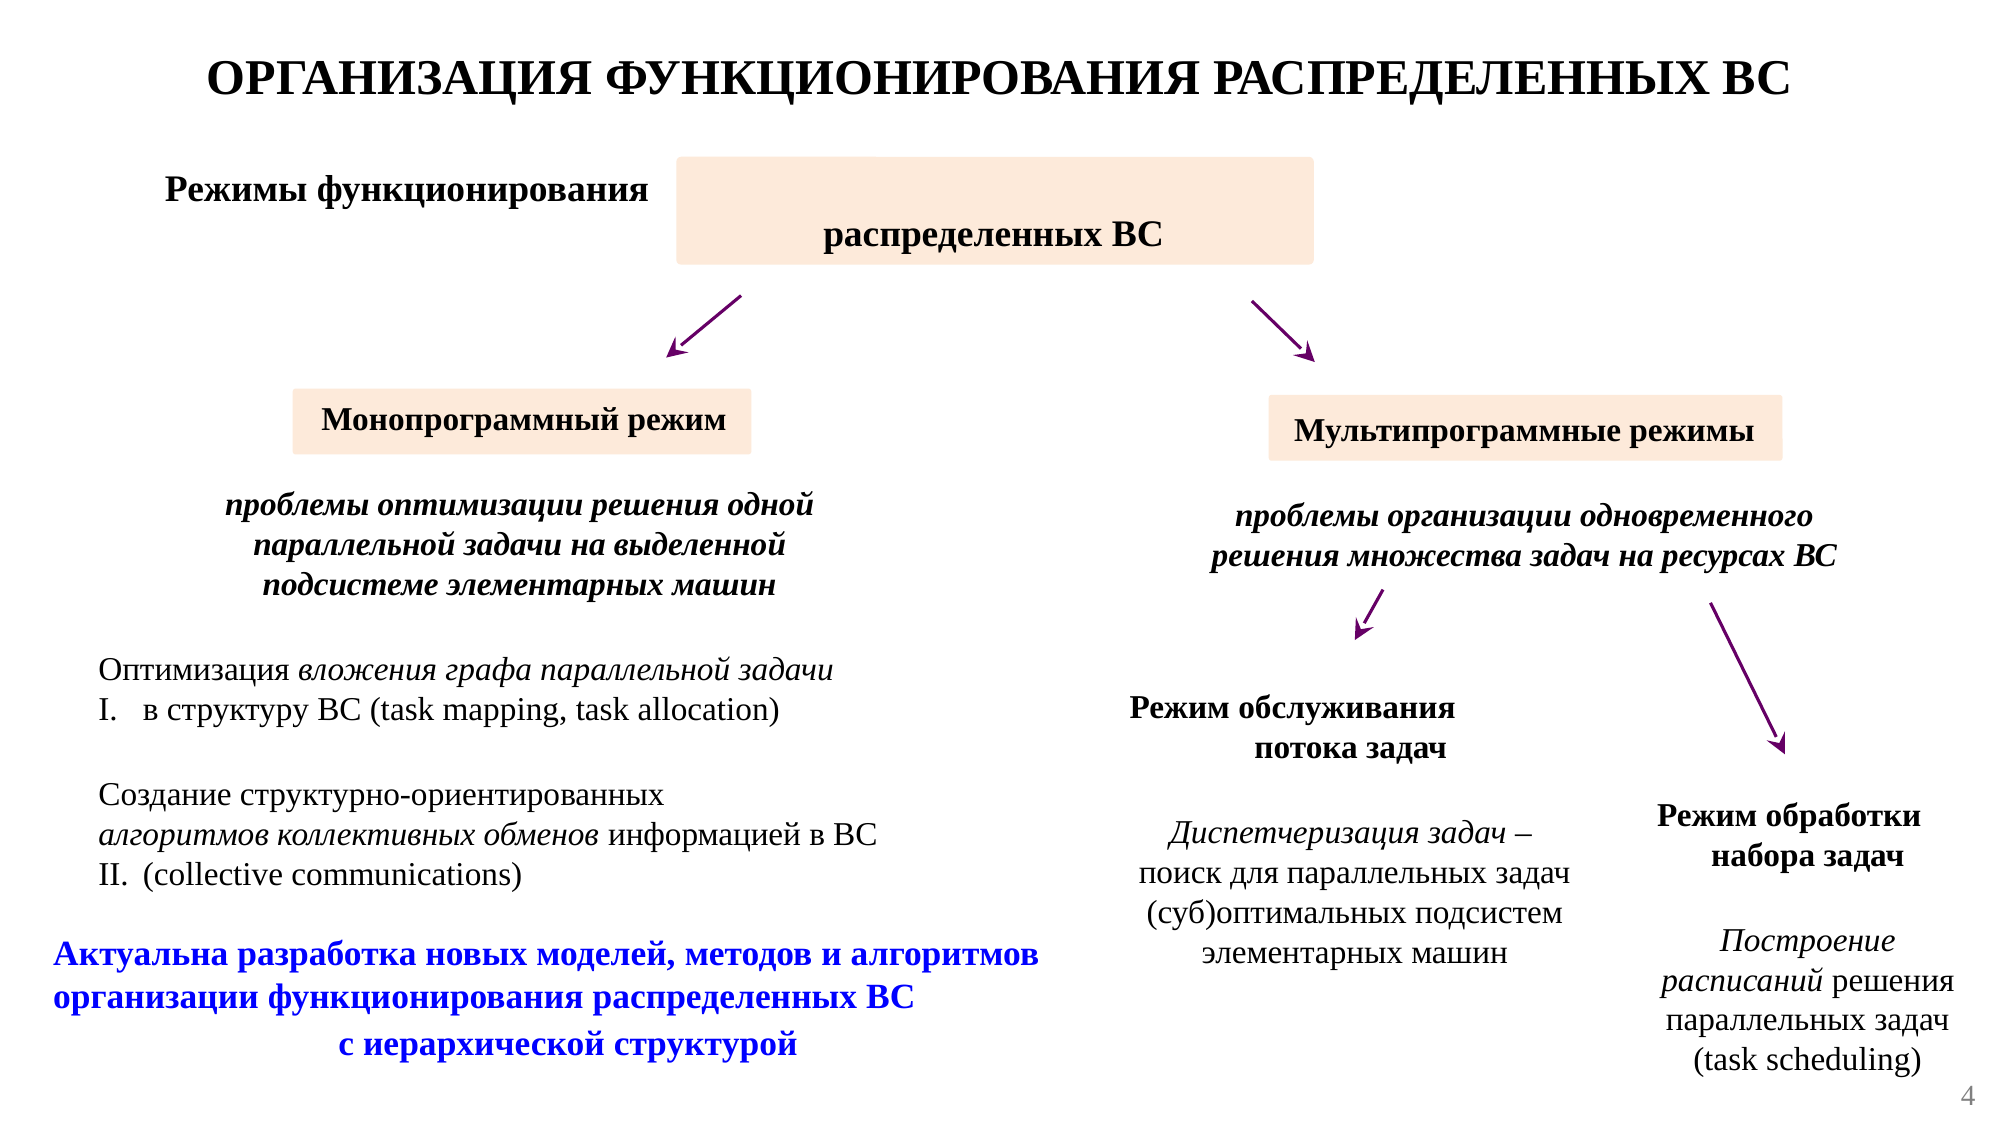

ОРГАНИЗАЦИЯ ФУНКЦИОНИРОВАНИЯ РАСПРЕДЕЛЕННЫХ ВС

Режимы функционирования
распределенных ВС

Монопрограммный режим

проблемы оптимизации решения одной
параллельной задачи на выделенной
подсистеме элементарных машин

Оптимизация вложения графа параллельной задачи
в структуру ВС (task mapping, task allocation)

Создание структурно-ориентированных
алгоритмов коллективных обменов информацией в ВС
(collective communications)

Мультипрограммные режимы

проблемы организации одновременного решения множества задач на ресурсах ВС

Режим обслуживания
потока задач

Диспетчеризация задач –
поиск для параллельных задач (суб)оптимальных подсистем элементарных машин
Режим обработки
набора задач

Построение расписаний решения параллельных задач
(task scheduling)
Актуальна разработка новых моделей, методов и алгоритмов организации функционирования распределенных ВС
с иерархической структурой
4